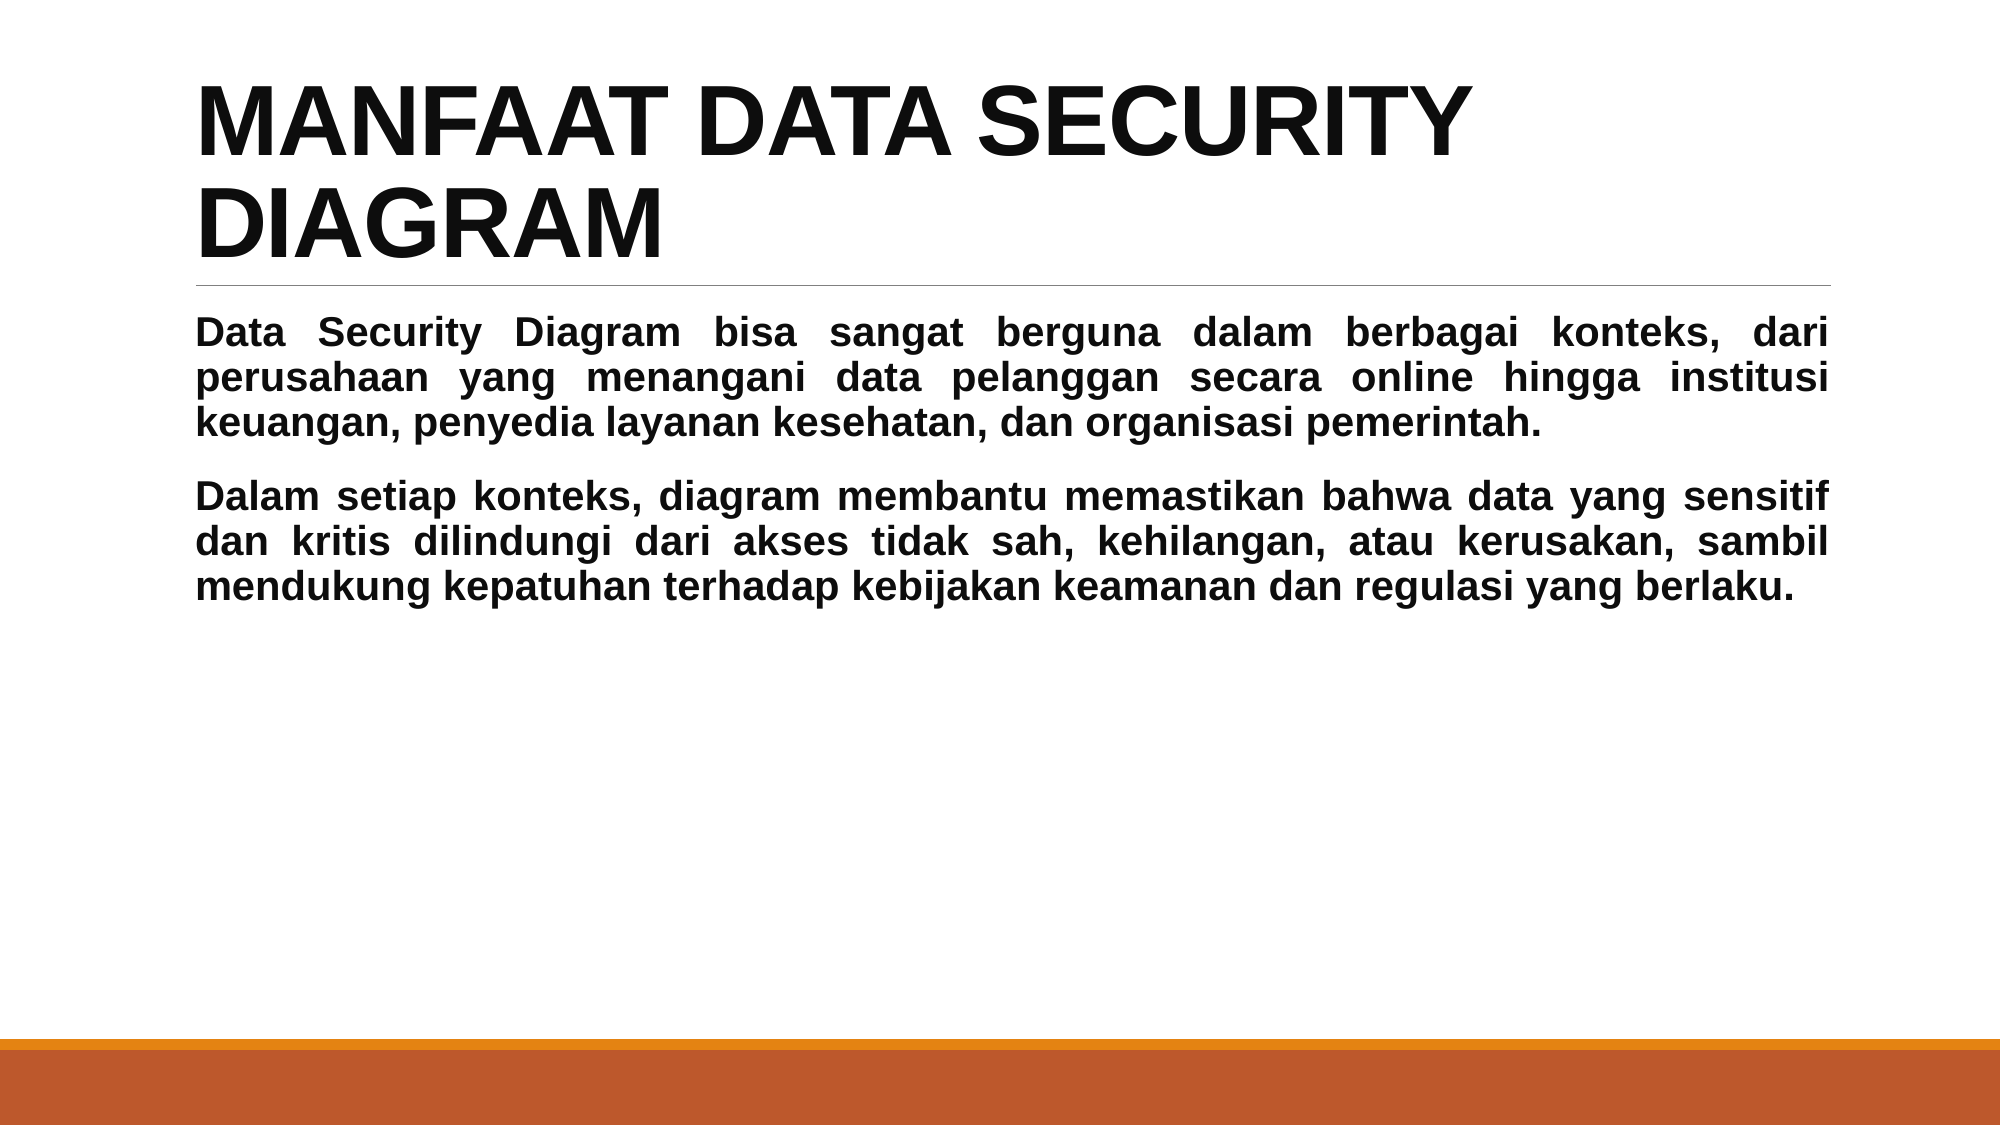

# MANFAAT DATA SECURITY DIAGRAM
Data Security Diagram bisa sangat berguna dalam berbagai konteks, dari perusahaan yang menangani data pelanggan secara online hingga institusi keuangan, penyedia layanan kesehatan, dan organisasi pemerintah.
Dalam setiap konteks, diagram membantu memastikan bahwa data yang sensitif dan kritis dilindungi dari akses tidak sah, kehilangan, atau kerusakan, sambil mendukung kepatuhan terhadap kebijakan keamanan dan regulasi yang berlaku.